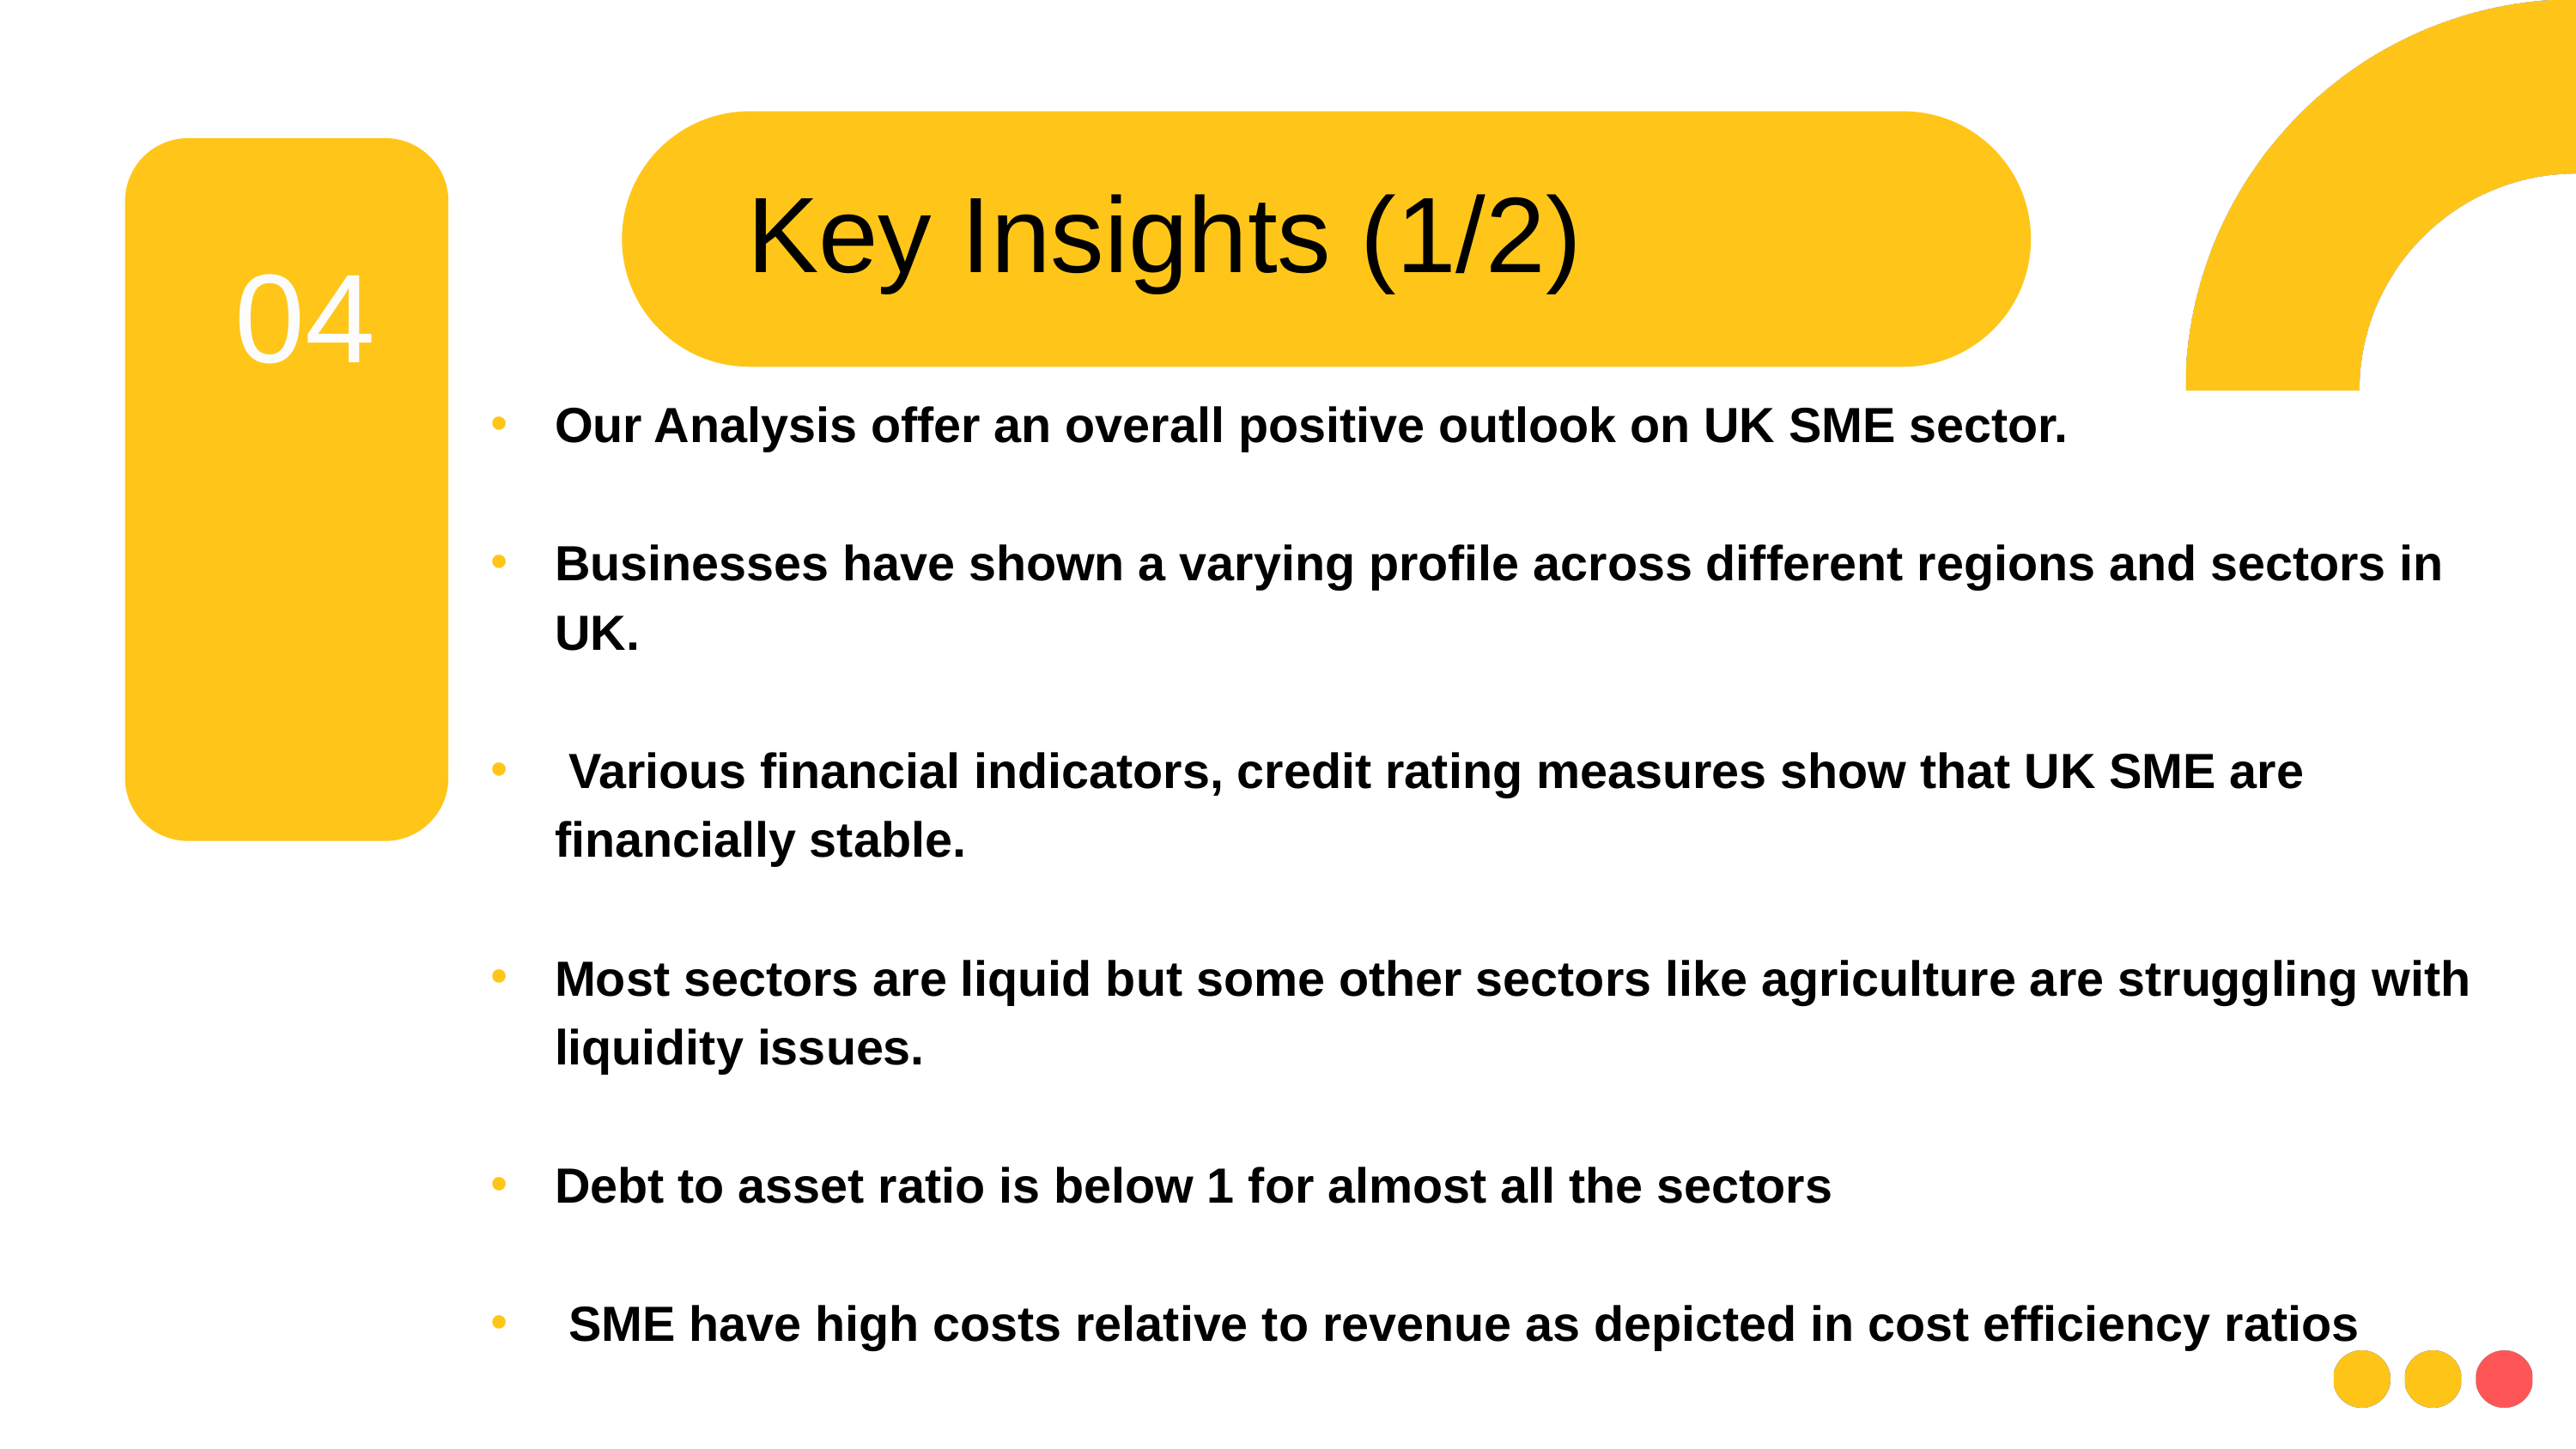

Key Insights (1/2)
04
Our Analysis offer an overall positive outlook on UK SME sector.

Businesses have shown a varying profile across different regions and sectors in UK.

 Various financial indicators, credit rating measures show that UK SME are financially stable.

Most sectors are liquid but some other sectors like agriculture are struggling with liquidity issues.

Debt to asset ratio is below 1 for almost all the sectors

 SME have high costs relative to revenue as depicted in cost efficiency ratios